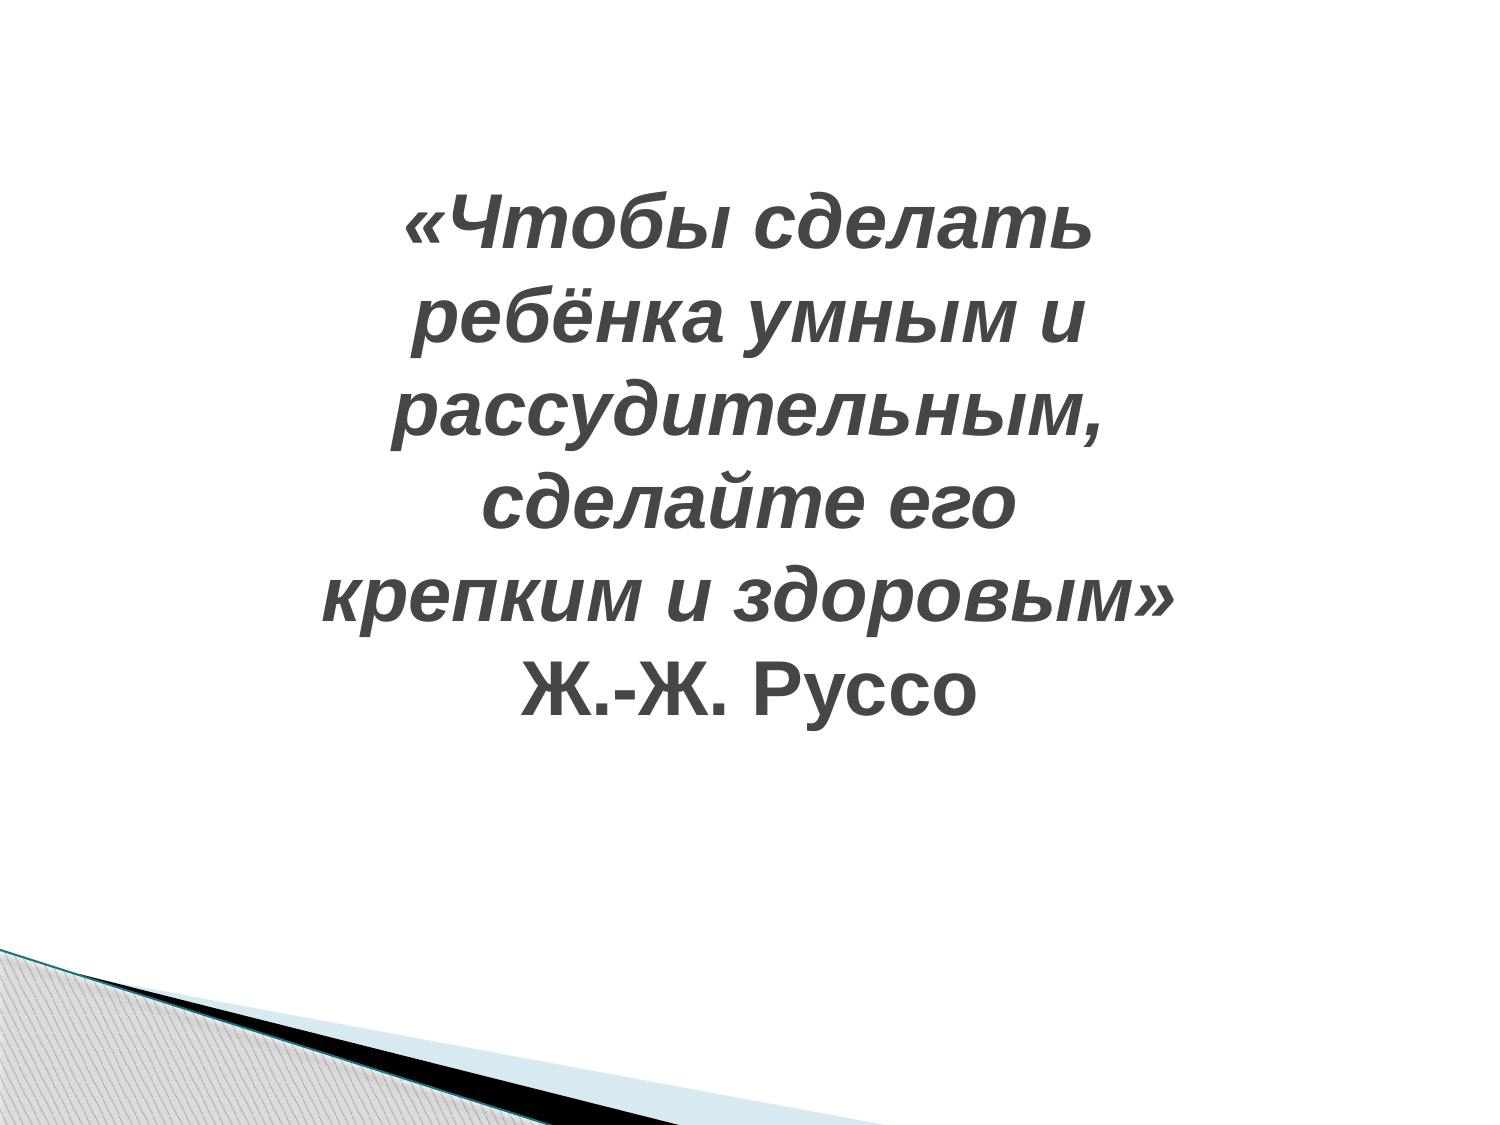

# «Чтобы сделать ребёнка умным и рассудительным, сделайте его крепким и здоровым» Ж.-Ж. Руссо